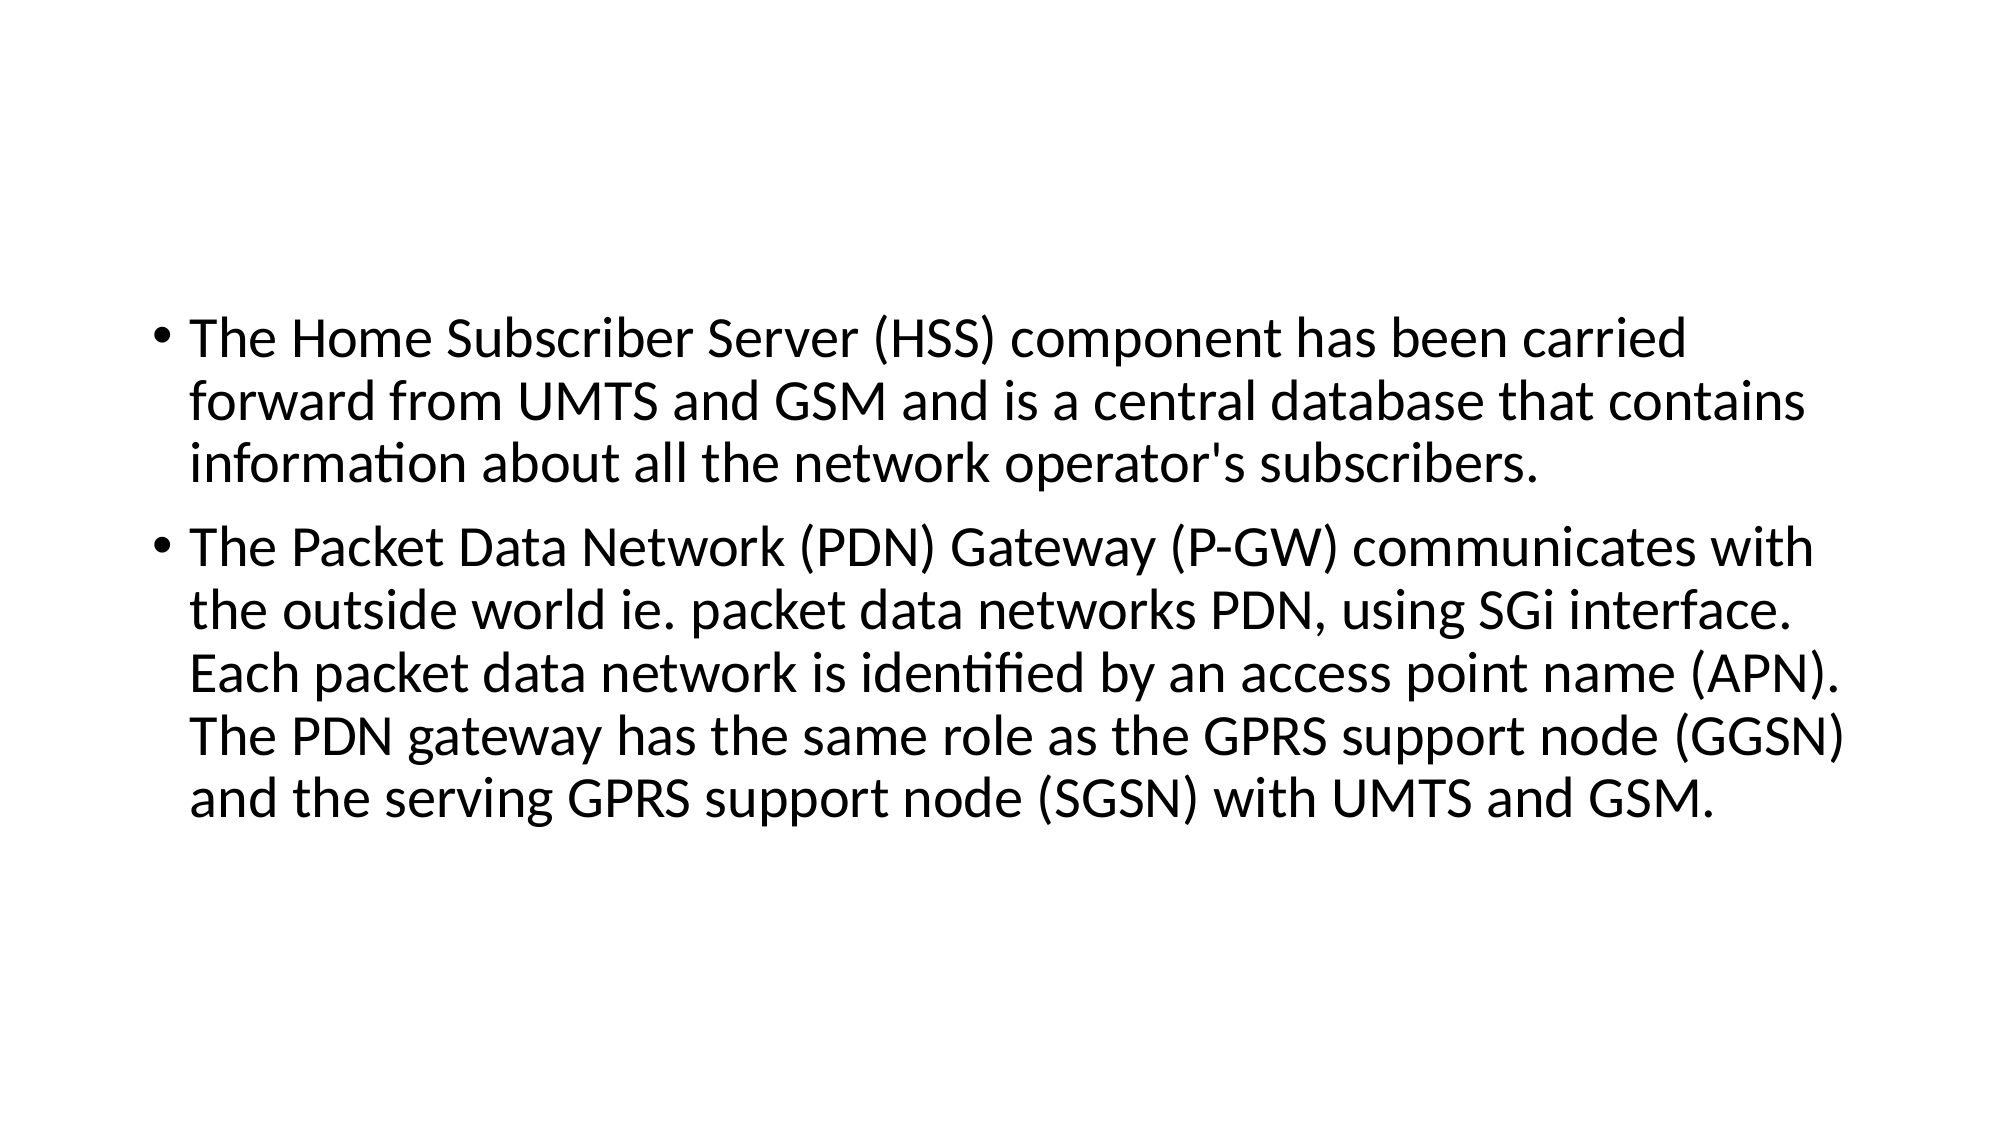

#
The Home Subscriber Server (HSS) component has been carried forward from UMTS and GSM and is a central database that contains information about all the network operator's subscribers.
The Packet Data Network (PDN) Gateway (P-GW) communicates with the outside world ie. packet data networks PDN, using SGi interface. Each packet data network is identified by an access point name (APN). The PDN gateway has the same role as the GPRS support node (GGSN) and the serving GPRS support node (SGSN) with UMTS and GSM.